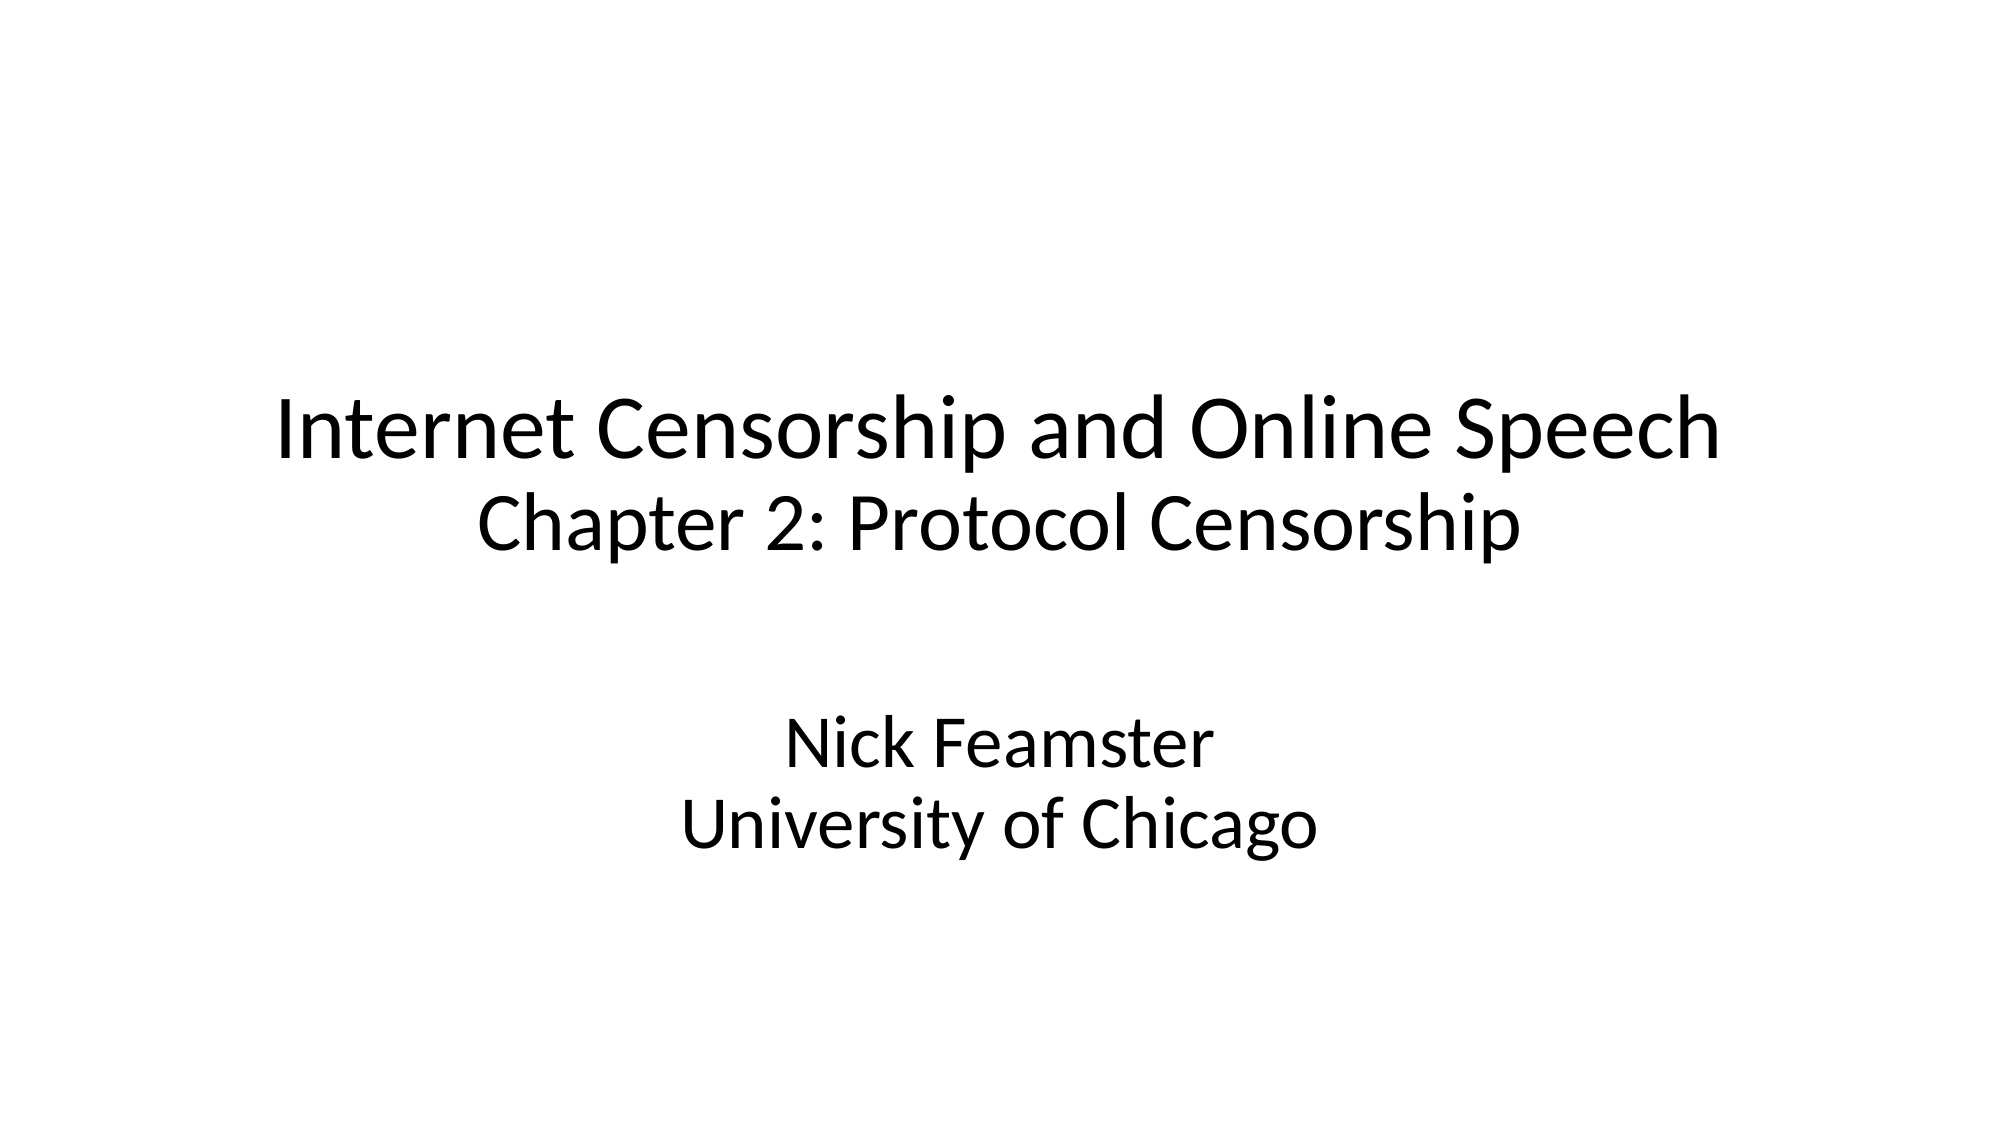

# Internet Censorship and Online Speech Chapter 2: Protocol Censorship
Nick Feamster
University of Chicago